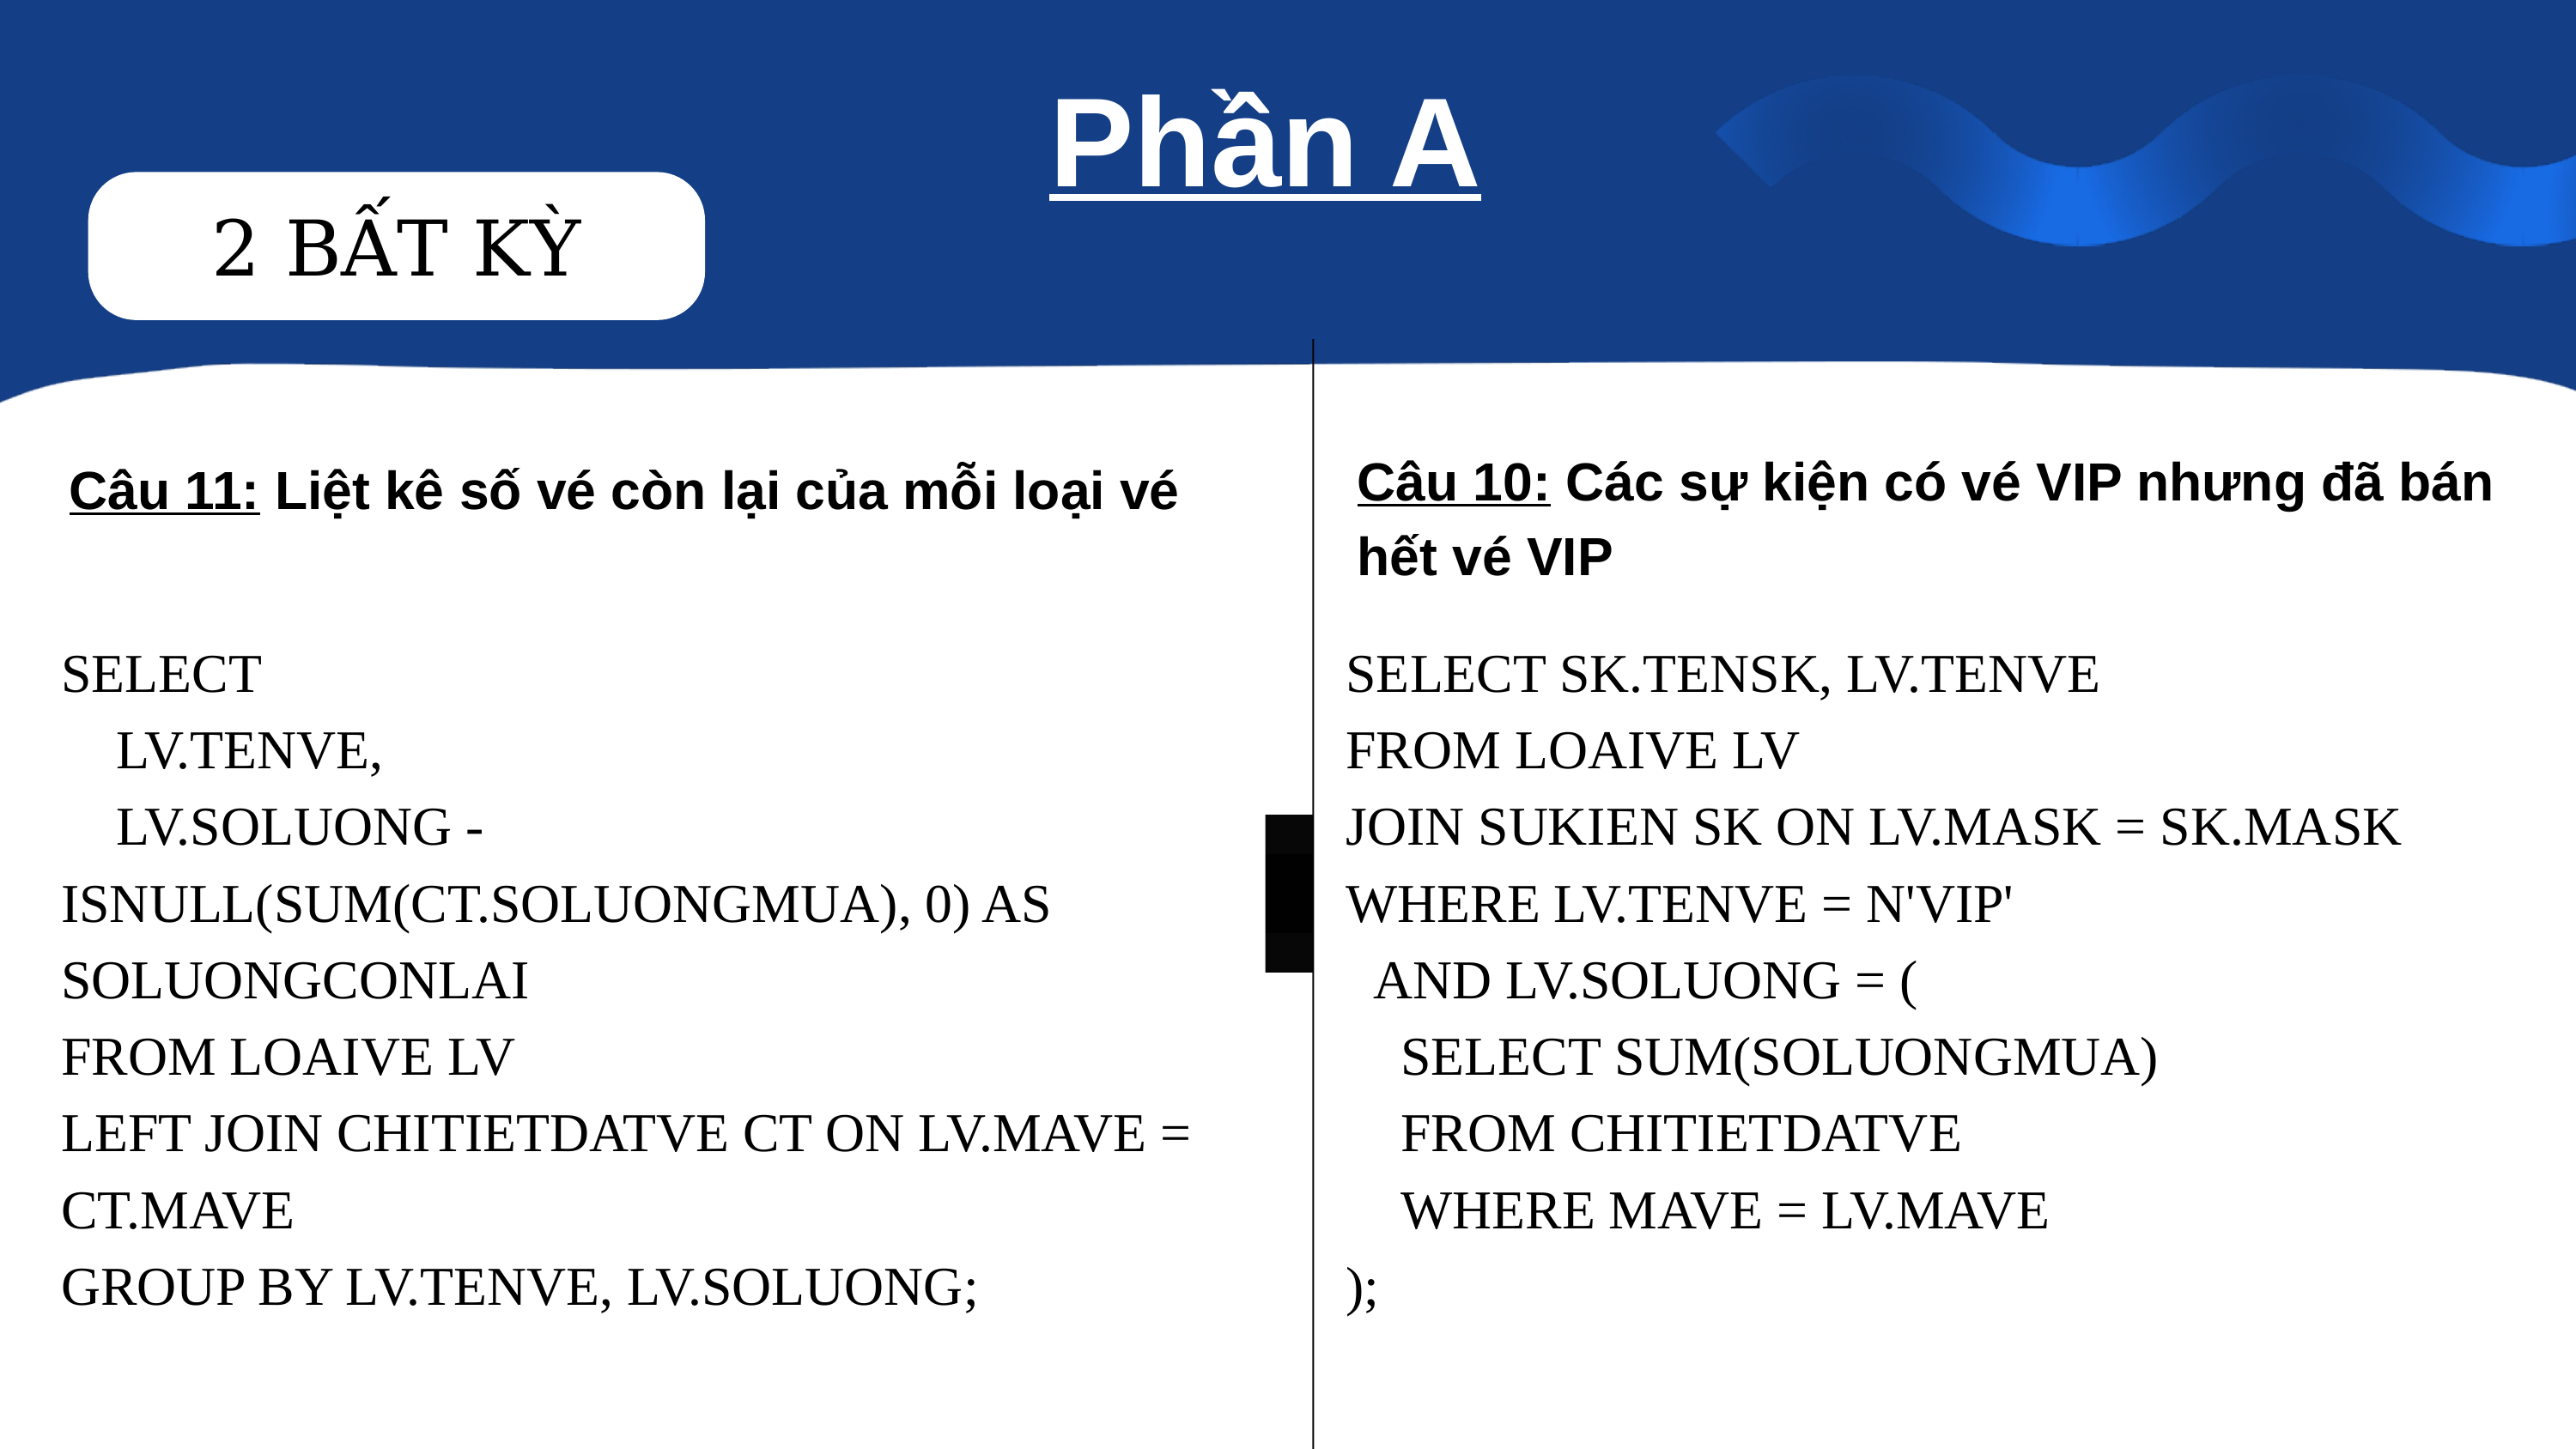

Phần A

2 BẤT KỲ

Câu 10: Các sự kiện có vé VIP nhưng đã bán hết vé VIP

Câu 11: Liệt kê số vé còn lại của mỗi loại vé

SELECT
    LV.TENVE,
    LV.SOLUONG - ISNULL(SUM(CT.SOLUONGMUA), 0) AS SOLUONGCONLAI
FROM LOAIVE LV
LEFT JOIN CHITIETDATVE CT ON LV.MAVE = CT.MAVE
GROUP BY LV.TENVE, LV.SOLUONG;

SELECT SK.TENSK, LV.TENVE
FROM LOAIVE LV
JOIN SUKIEN SK ON LV.MASK = SK.MASK
WHERE LV.TENVE = N'VIP'
  AND LV.SOLUONG = (
    SELECT SUM(SOLUONGMUA)
    FROM CHITIETDATVE
    WHERE MAVE = LV.MAVE
);